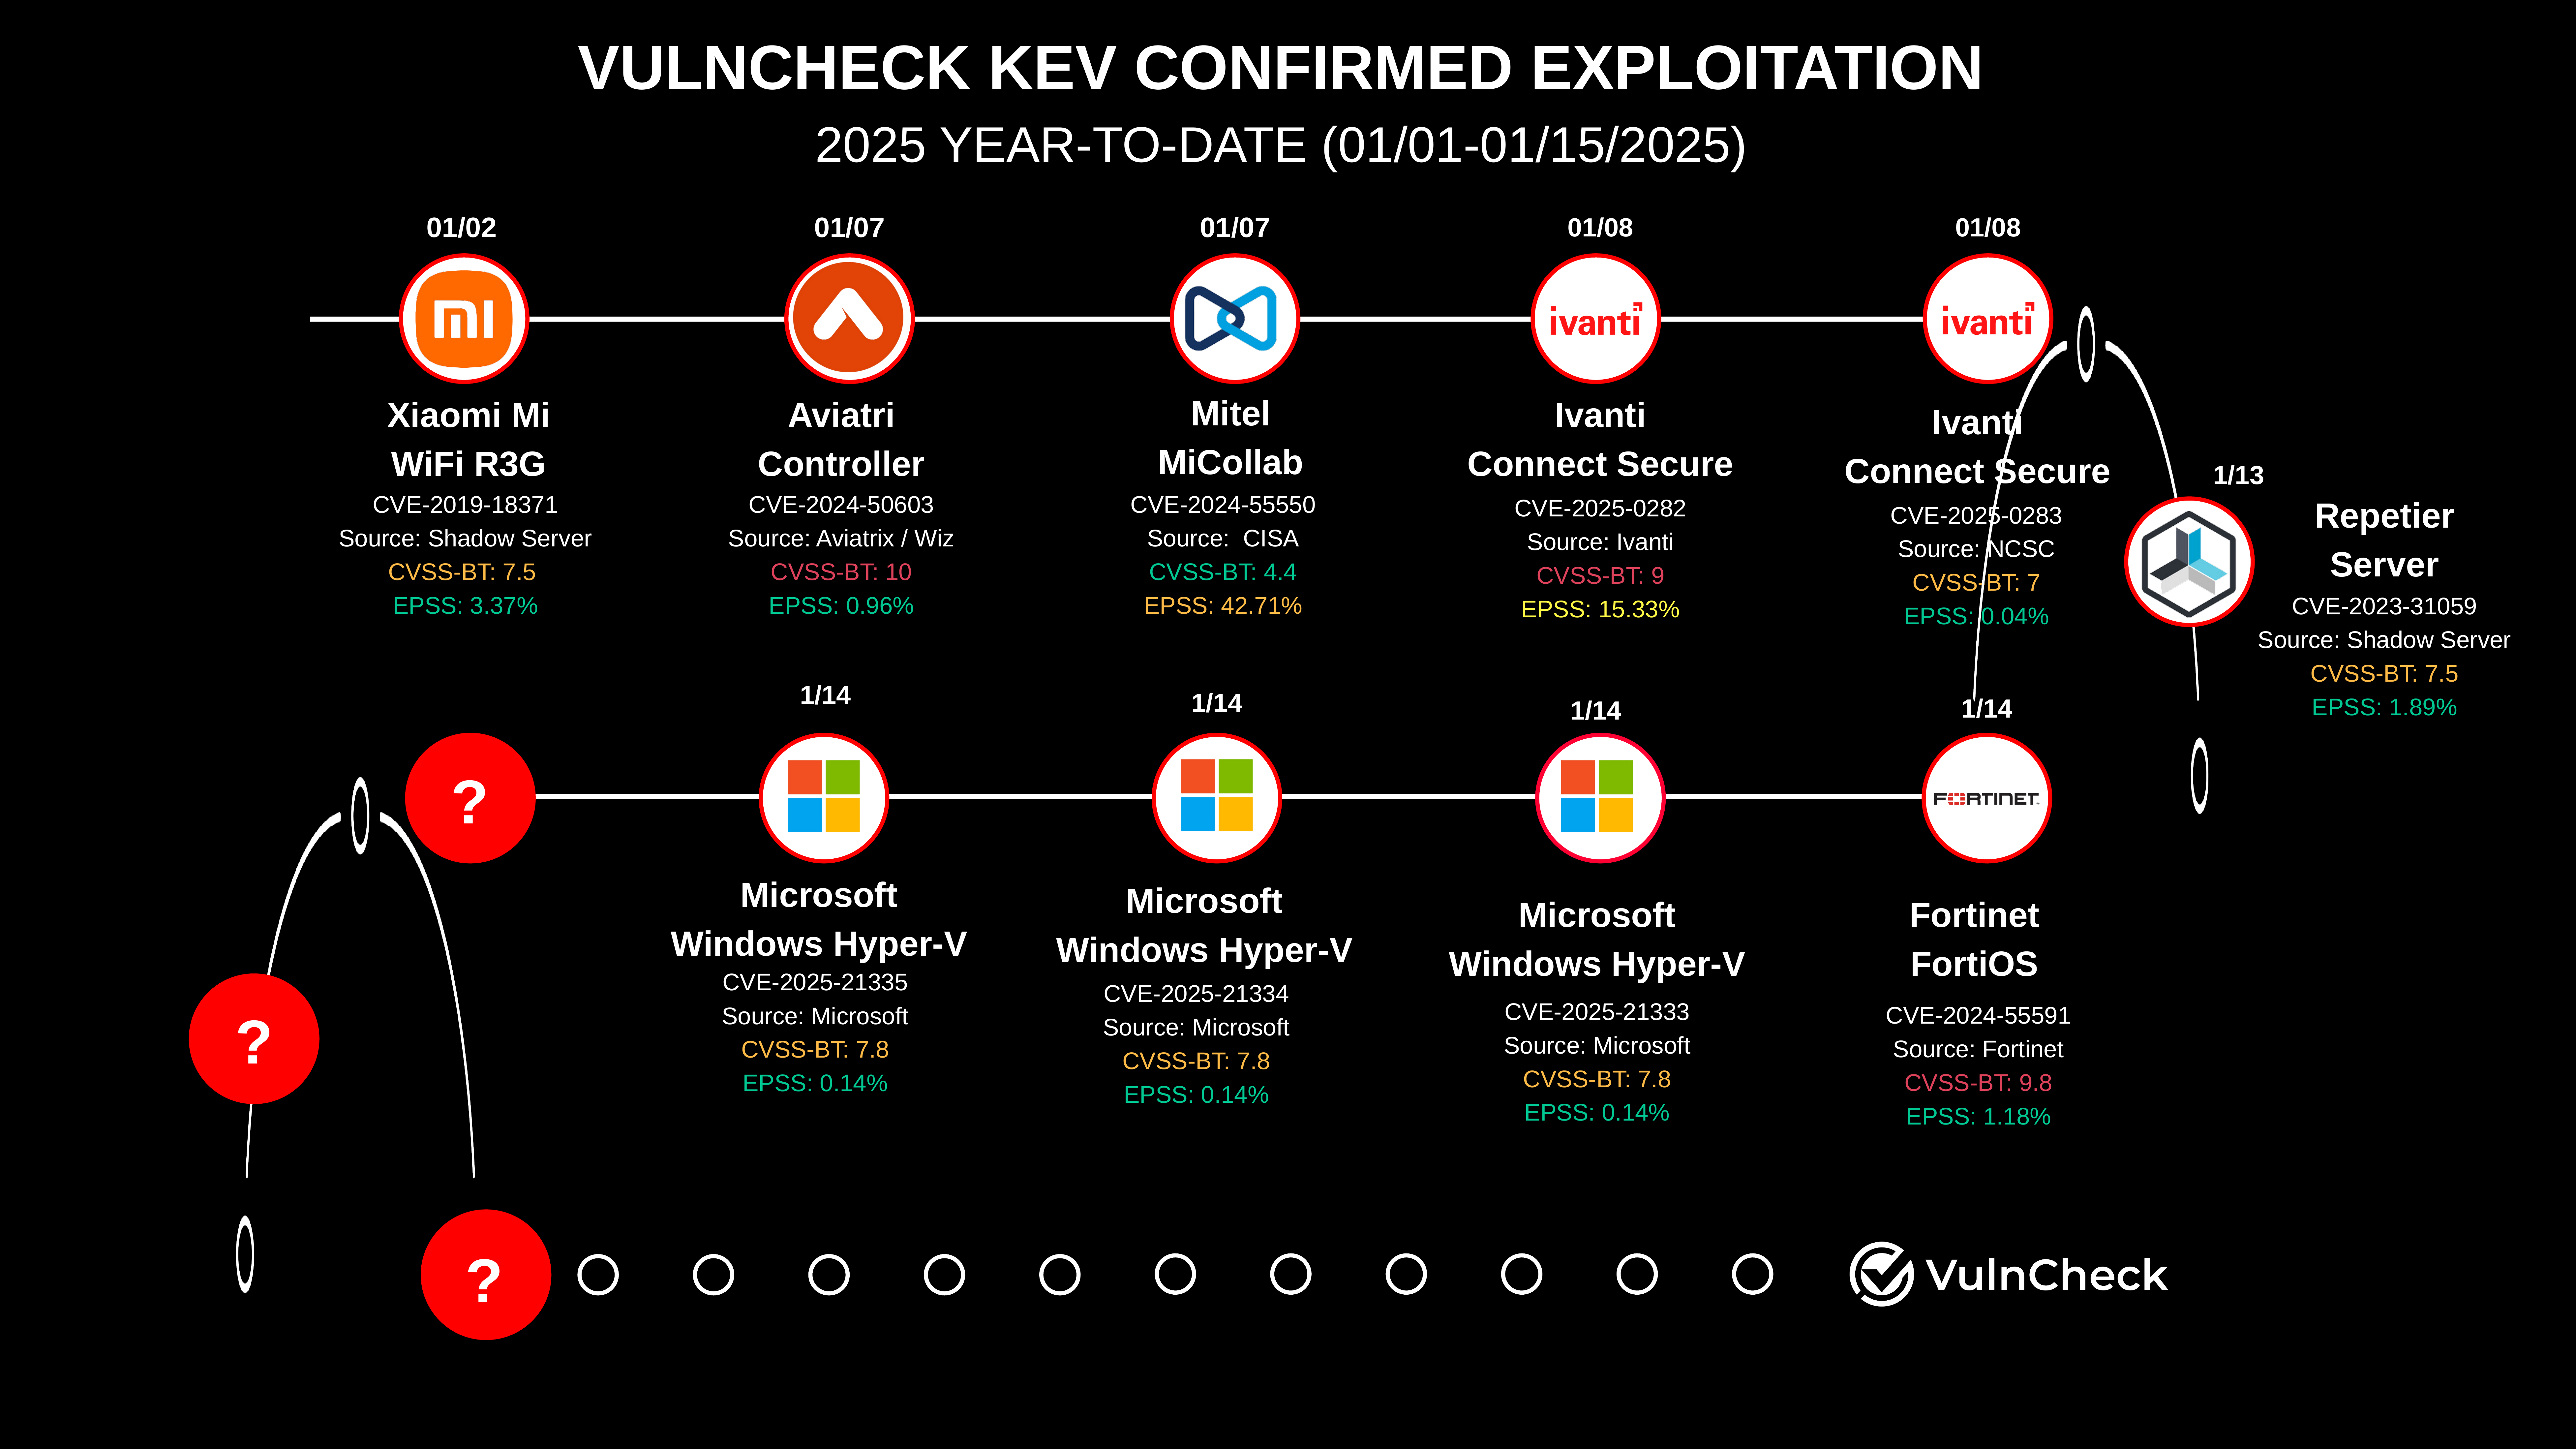

VULNCHECK KEV CONFIRMED EXPLOITATION
2025 YEAR-TO-DATE (01/01-01/15/2025)
01/02
01/07
01/07
01/08
01/08

Mitel
MiCollab
Xiaomi Mi
WiFi R3G
Aviatri
Controller
Ivanti
Connect Secure
Ivanti
Connect Secure

1/13
CVE-2019-18371
Source: Shadow Server
CVSS-BT: 7.5
EPSS: 3.37%
CVE-2024-50603
Source: Aviatrix / Wiz
CVSS-BT: 10
EPSS: 0.96%
CVE-2024-55550
Source:  CISA
CVSS-BT: 4.4
EPSS: 42.71%
Repetier
Server
CVE-2025-0282
Source: Ivanti
CVSS-BT: 9
EPSS: 15.33%
CVE-2025-0283
Source: NCSC
CVSS-BT: 7
EPSS: 0.04%

CVE-2023-31059
Source: Shadow Server
CVSS-BT: 7.5
EPSS: 1.89%
1/14
1/14
1/14
1/14

?

Microsoft
Windows Hyper-V
Microsoft
Windows Hyper-V
Microsoft
Windows Hyper-V
Fortinet
FortiOS

CVE-2025-21335
Source: Microsoft
CVSS-BT: 7.8
EPSS: 0.14%
CVE-2025-21334
Source: Microsoft
CVSS-BT: 7.8
EPSS: 0.14%

?
CVE-2025-21333
Source: Microsoft
CVSS-BT: 7.8
EPSS: 0.14%
CVE-2024-55591
Source: Fortinet
CVSS-BT: 9.8
EPSS: 1.18%

?